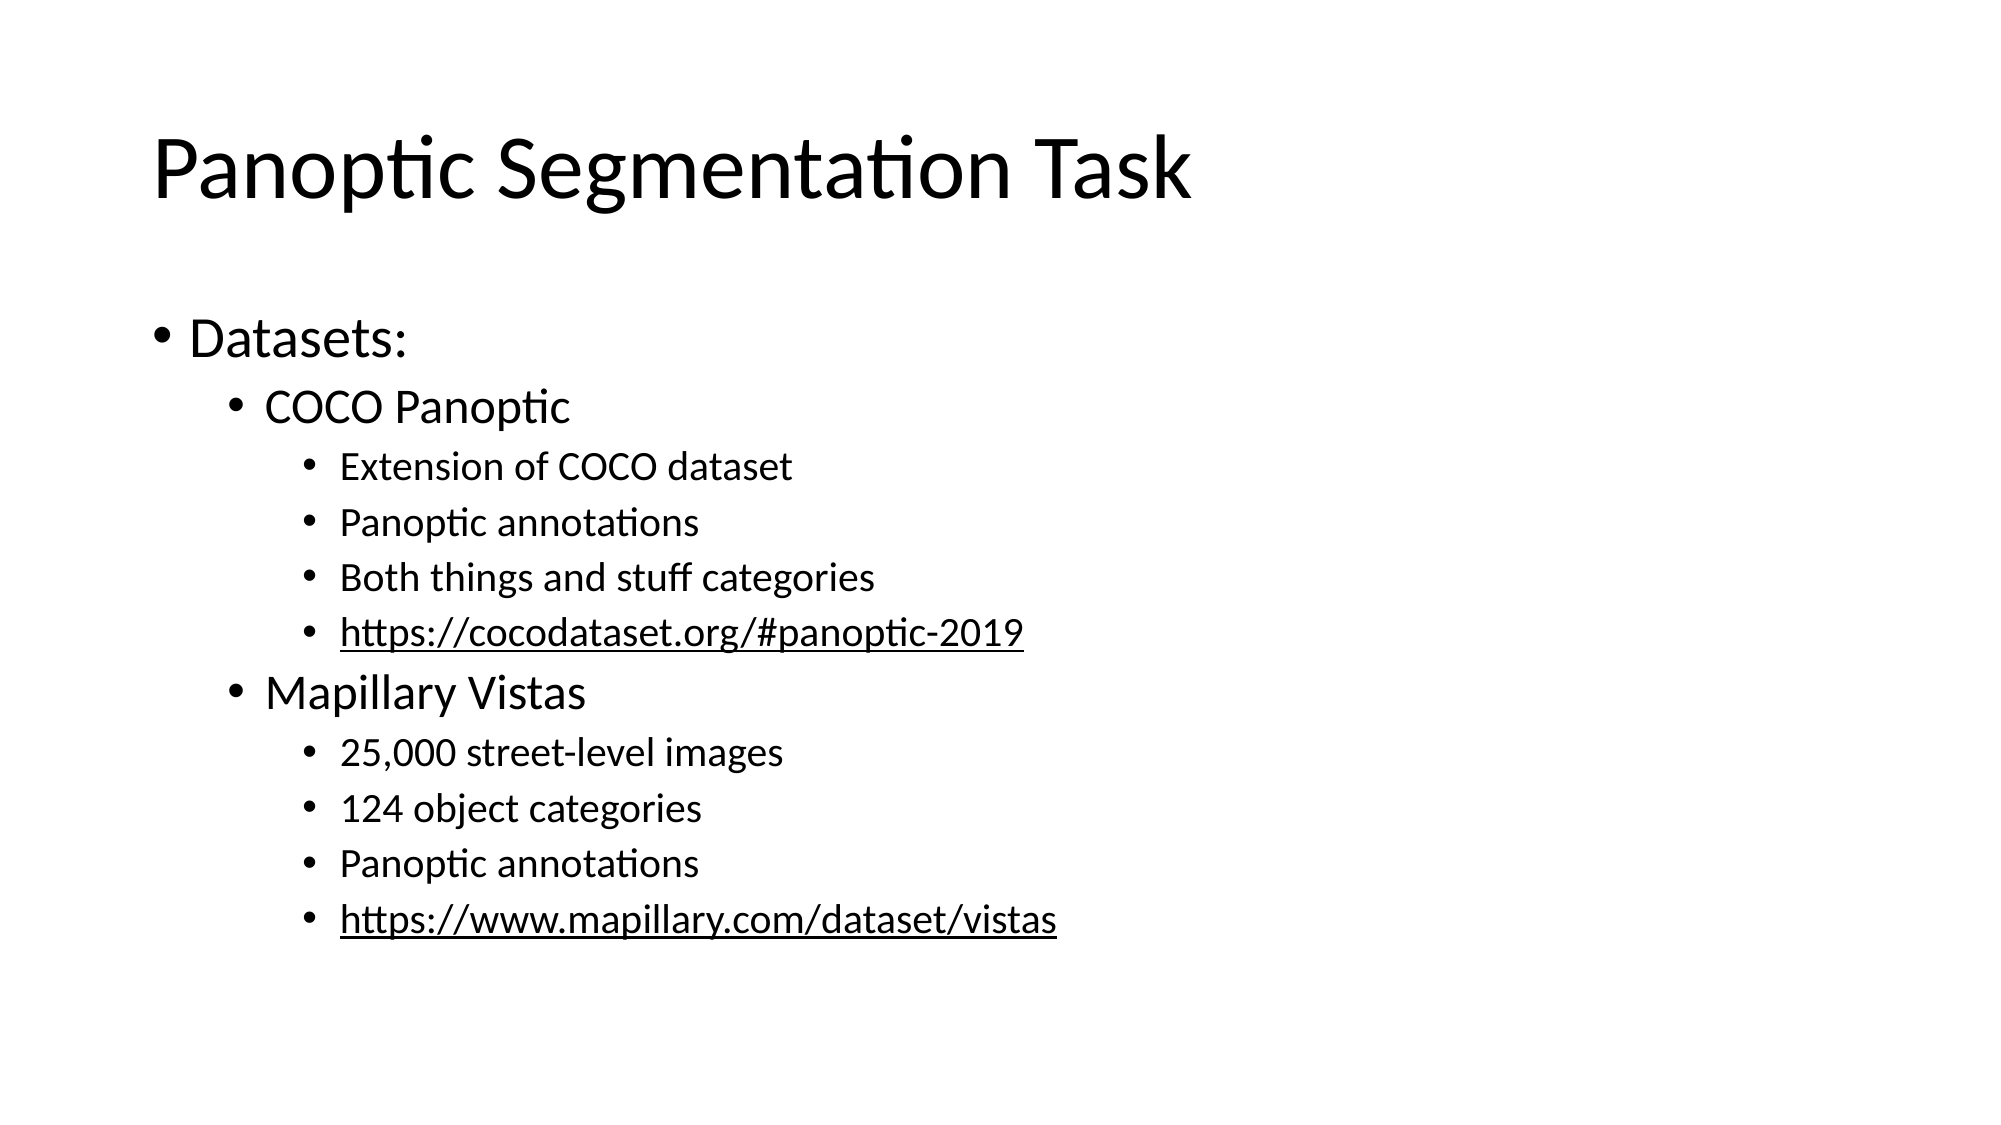

# Panoptic Segmentation Task
Datasets:
COCO Panoptic
Extension of COCO dataset
Panoptic annotations
Both things and stuff categories
https://cocodataset.org/#panoptic-2019
Mapillary Vistas
25,000 street-level images
124 object categories
Panoptic annotations
https://www.mapillary.com/dataset/vistas